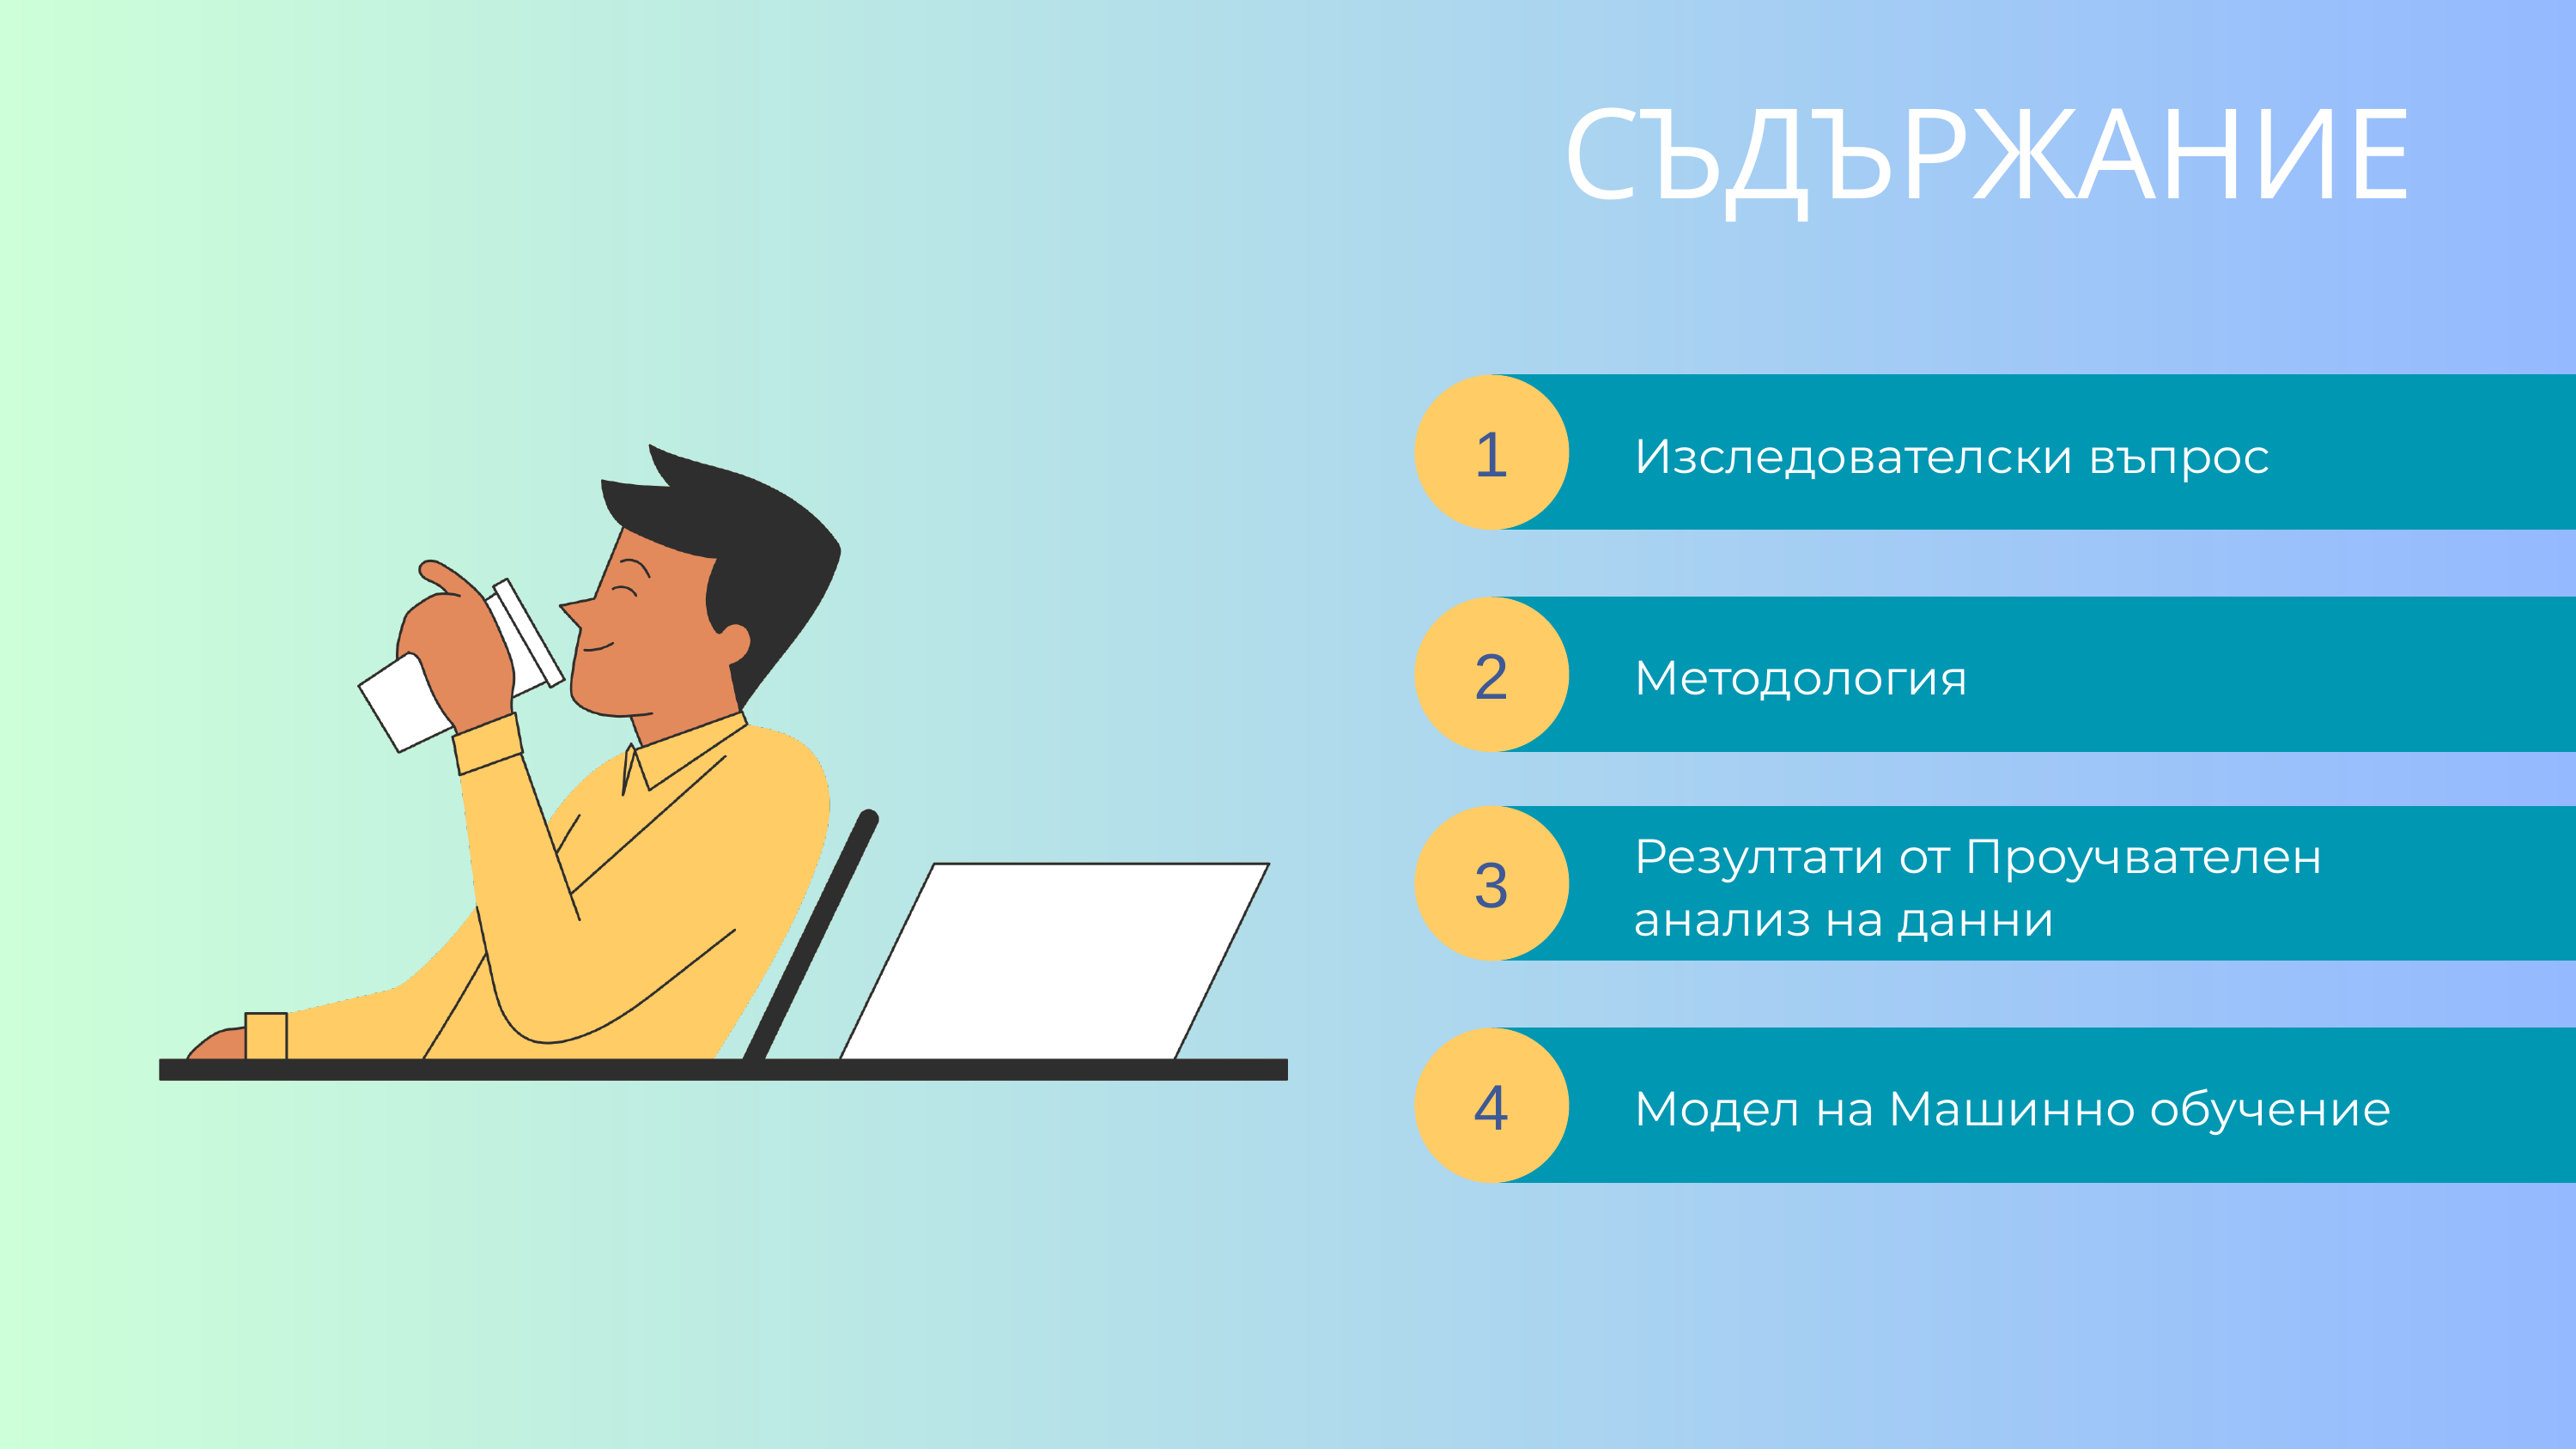

СЪДЪРЖАНИЕ

1
Изследователски въпрос

2
Методология

Резултати от Проучвателен анализ на данни
3

4
Модел на Машинно обучение